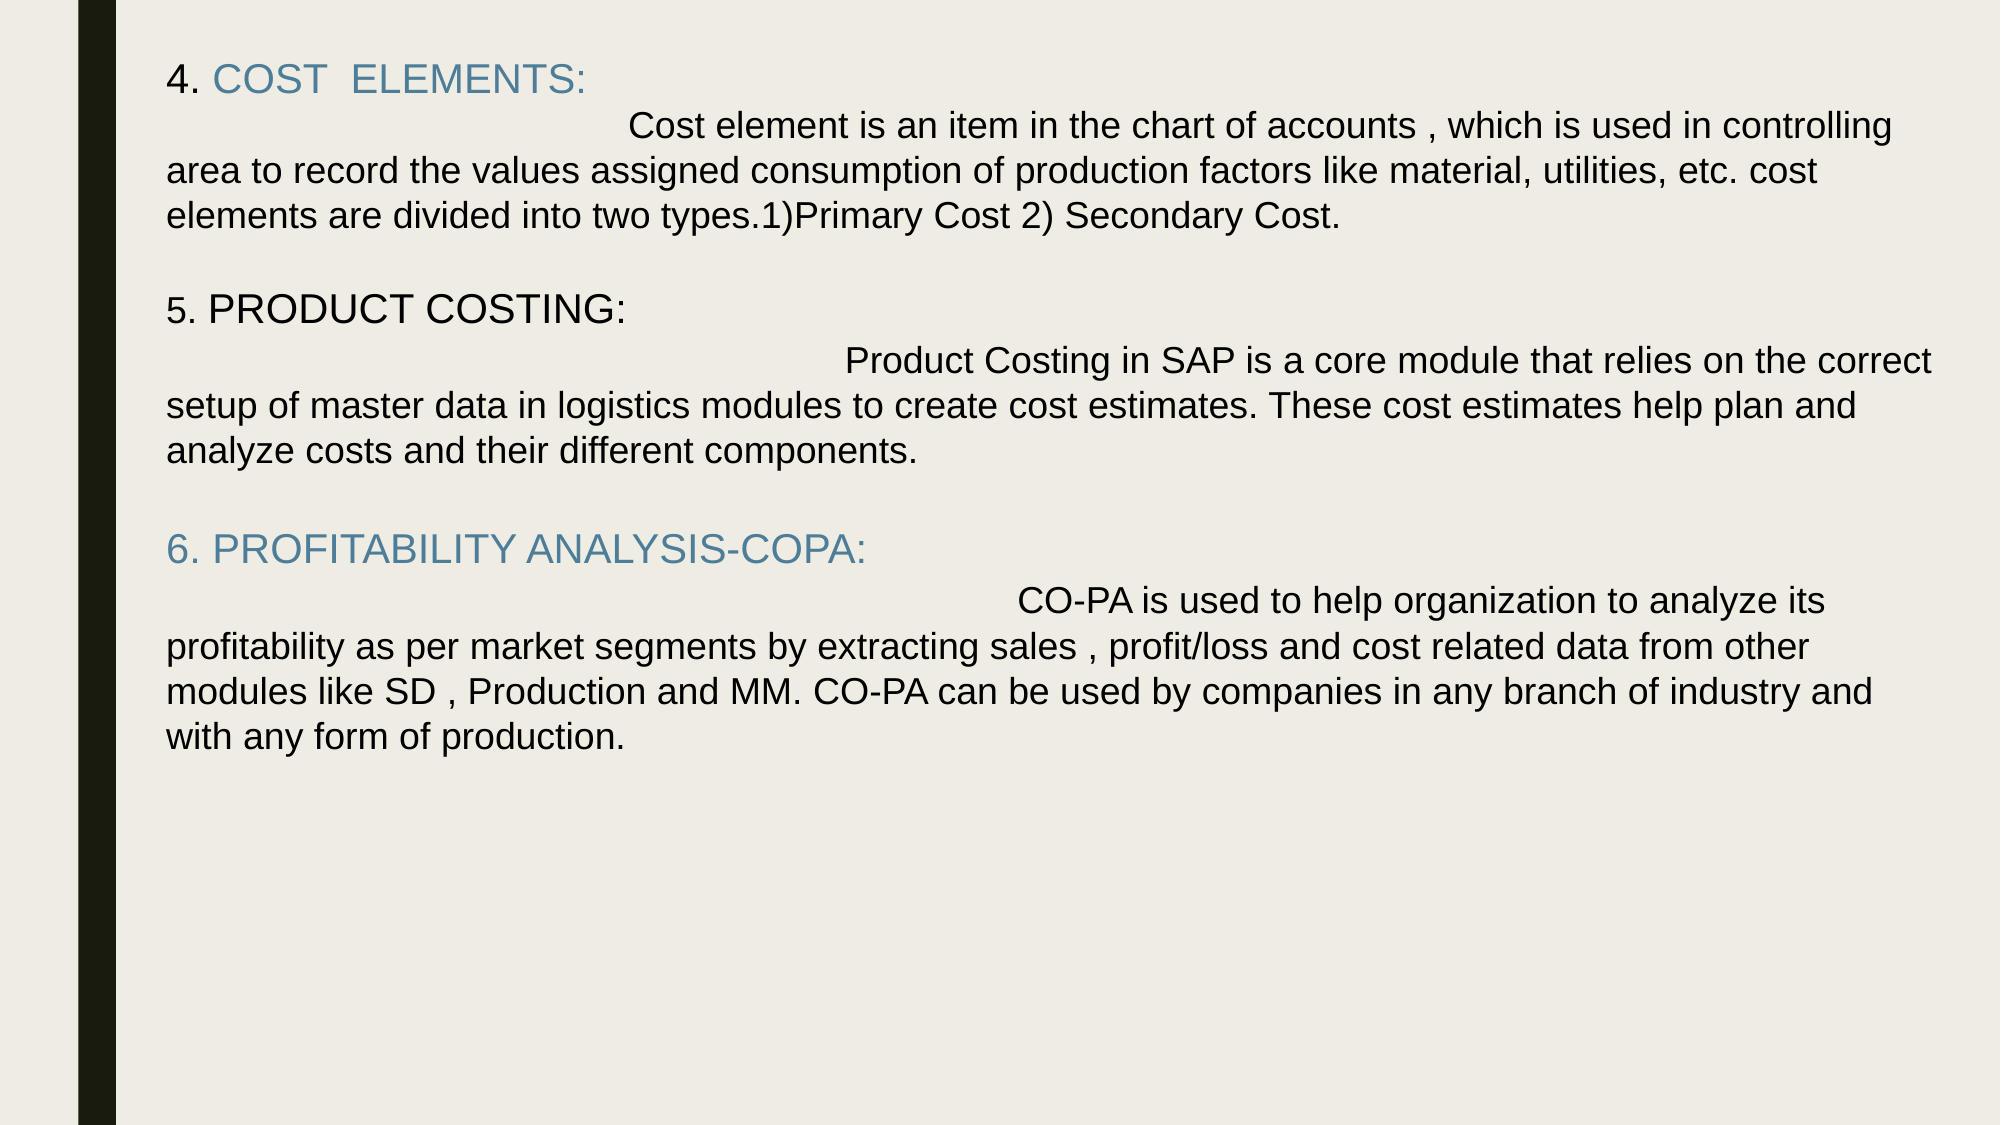

4. COST  ELEMENTS:
                                            Cost element is an item in the chart of accounts , which is used in controlling area to record the values assigned consumption of production factors like material, utilities, etc. cost elements are divided into two types.1)Primary Cost 2) Secondary Cost.

5. PRODUCT COSTING:
                                                           Product Costing in SAP is a core module that relies on the correct setup of master data in logistics modules to create cost estimates. These cost estimates help plan and analyze costs and their different components.

6. PROFITABILITY ANALYSIS-COPA:
                                                                          CO-PA is used to help organization to analyze its profitability as per market segments by extracting sales , profit/loss and cost related data from other modules like SD , Production and MM. CO-PA can be used by companies in any branch of industry and with any form of production.